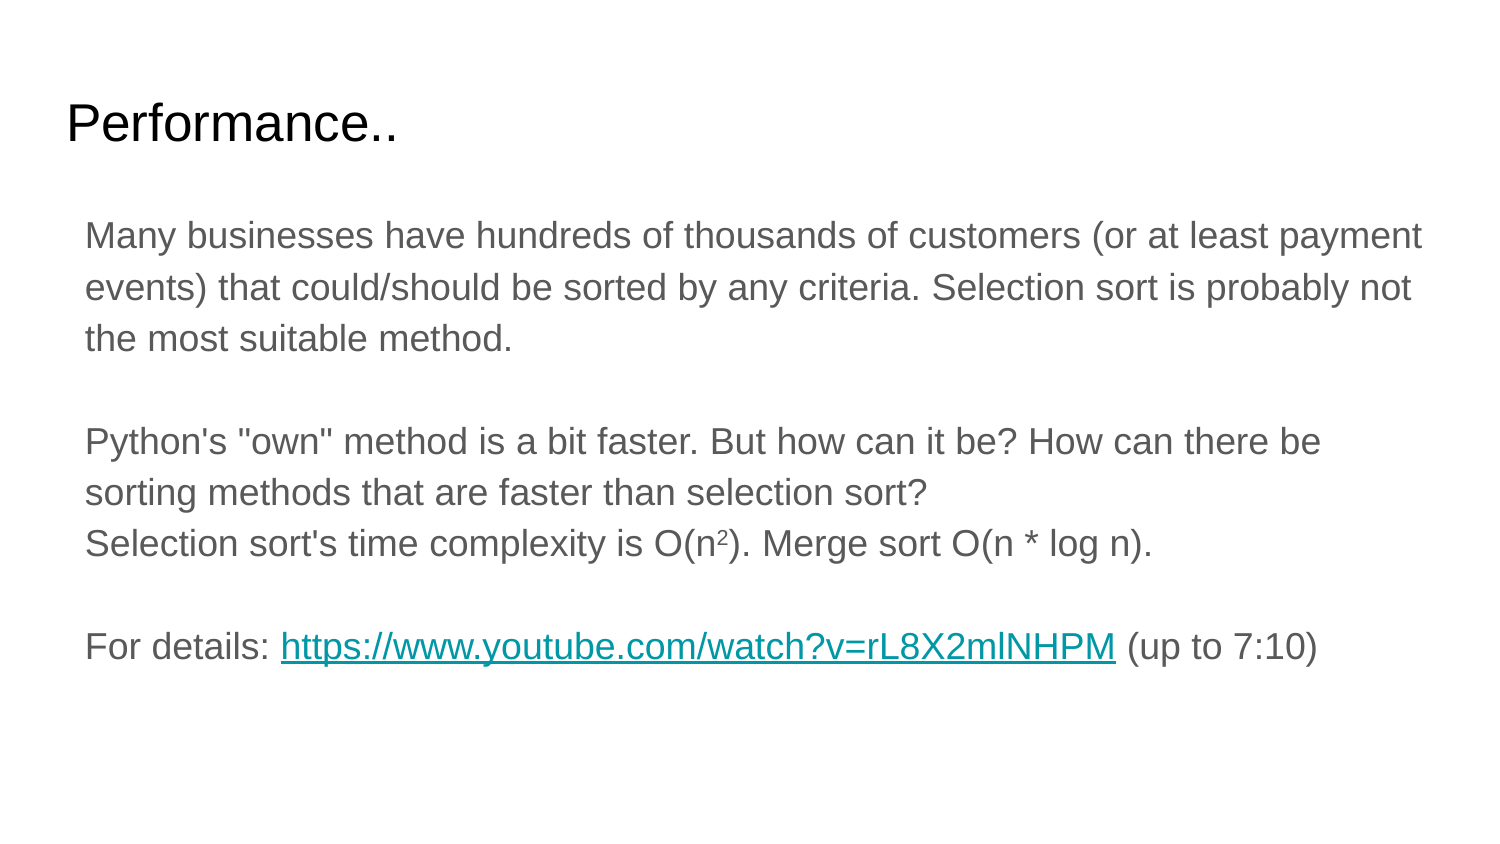

# Performance..
Many businesses have hundreds of thousands of customers (or at least payment events) that could/should be sorted by any criteria. Selection sort is probably not the most suitable method.

Python's "own" method is a bit faster. But how can it be? How can there be sorting methods that are faster than selection sort?
Selection sort's time complexity is O(n2). Merge sort O(n * log n).

For details: https://www.youtube.com/watch?v=rL8X2mlNHPM (up to 7:10)